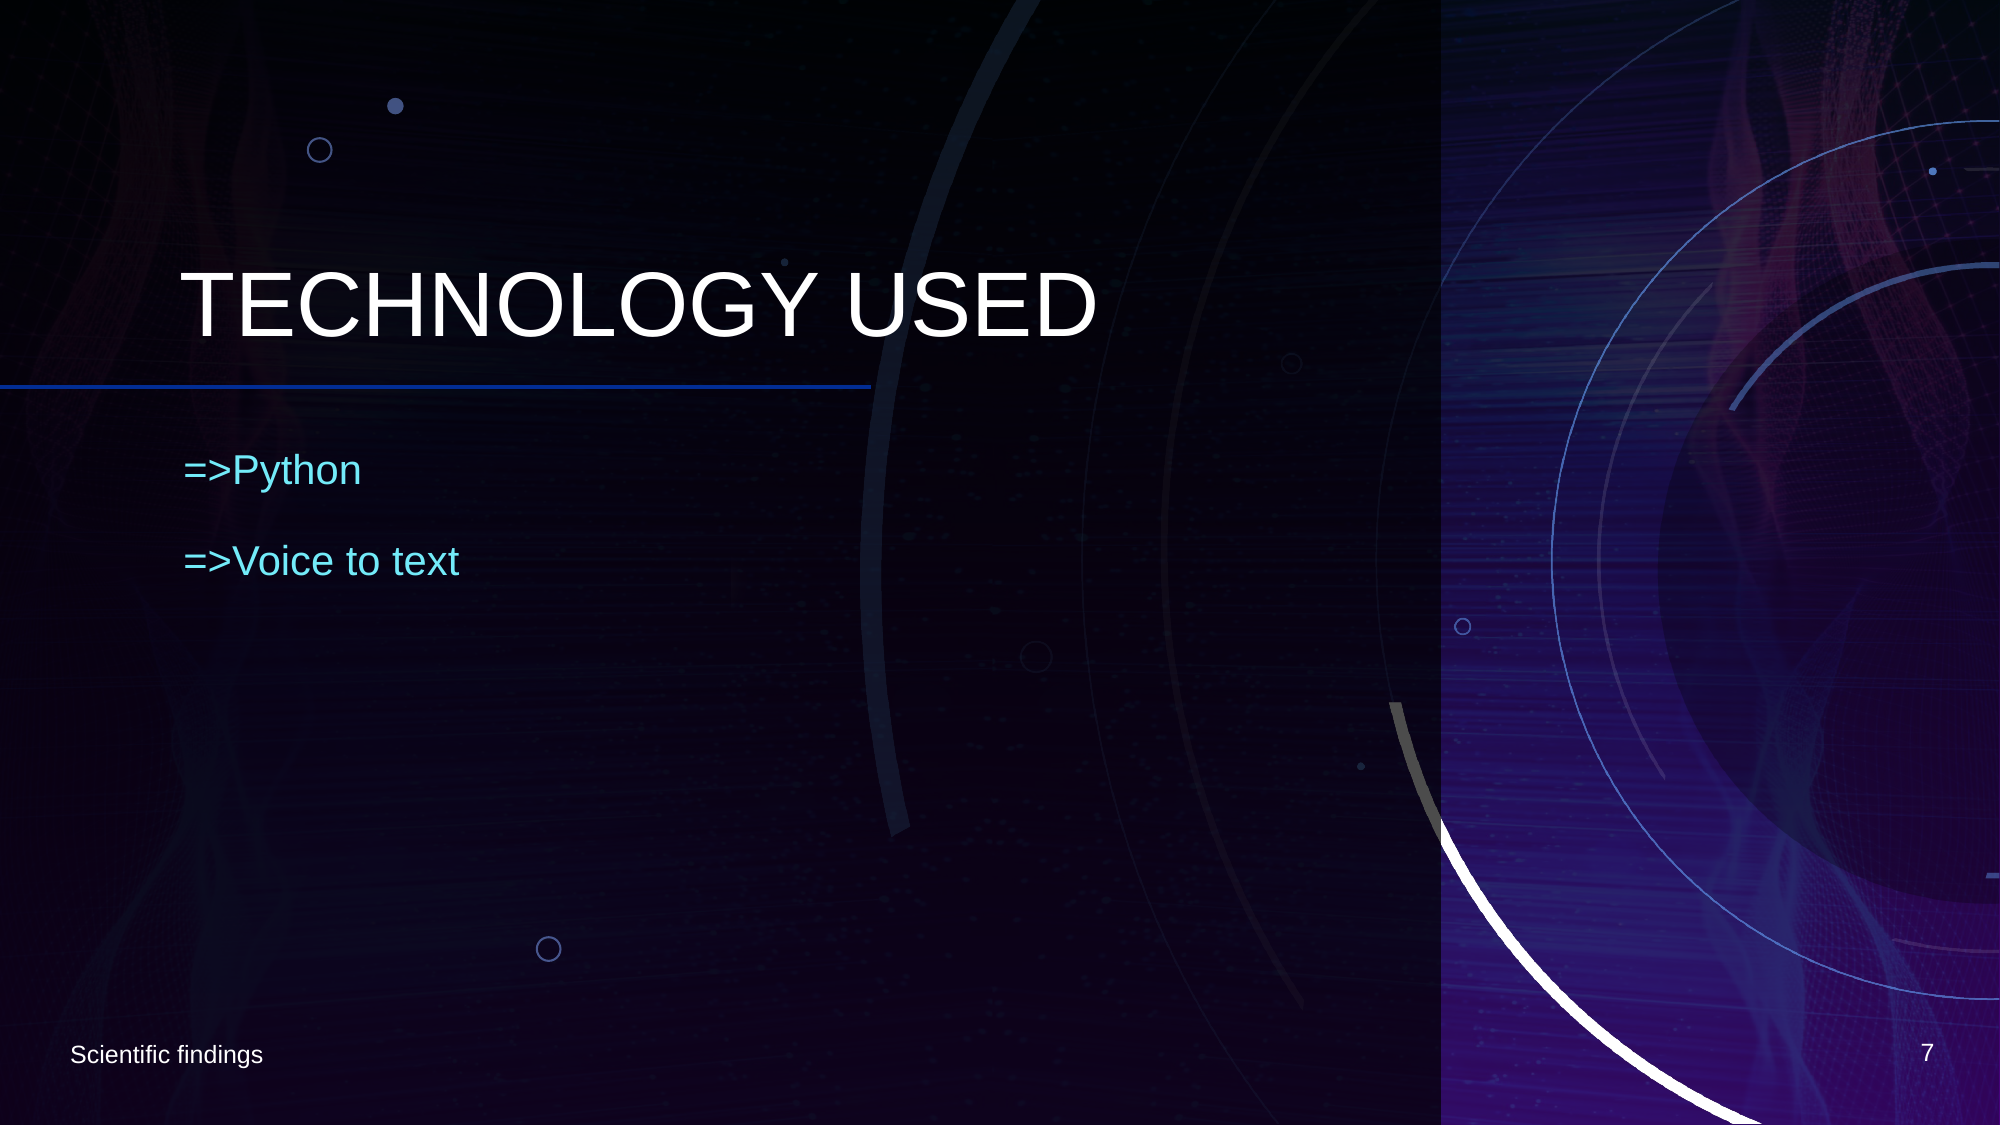

# TECHNOLOGY USED
=>Python
=>Voice to text

7
Scientific findings